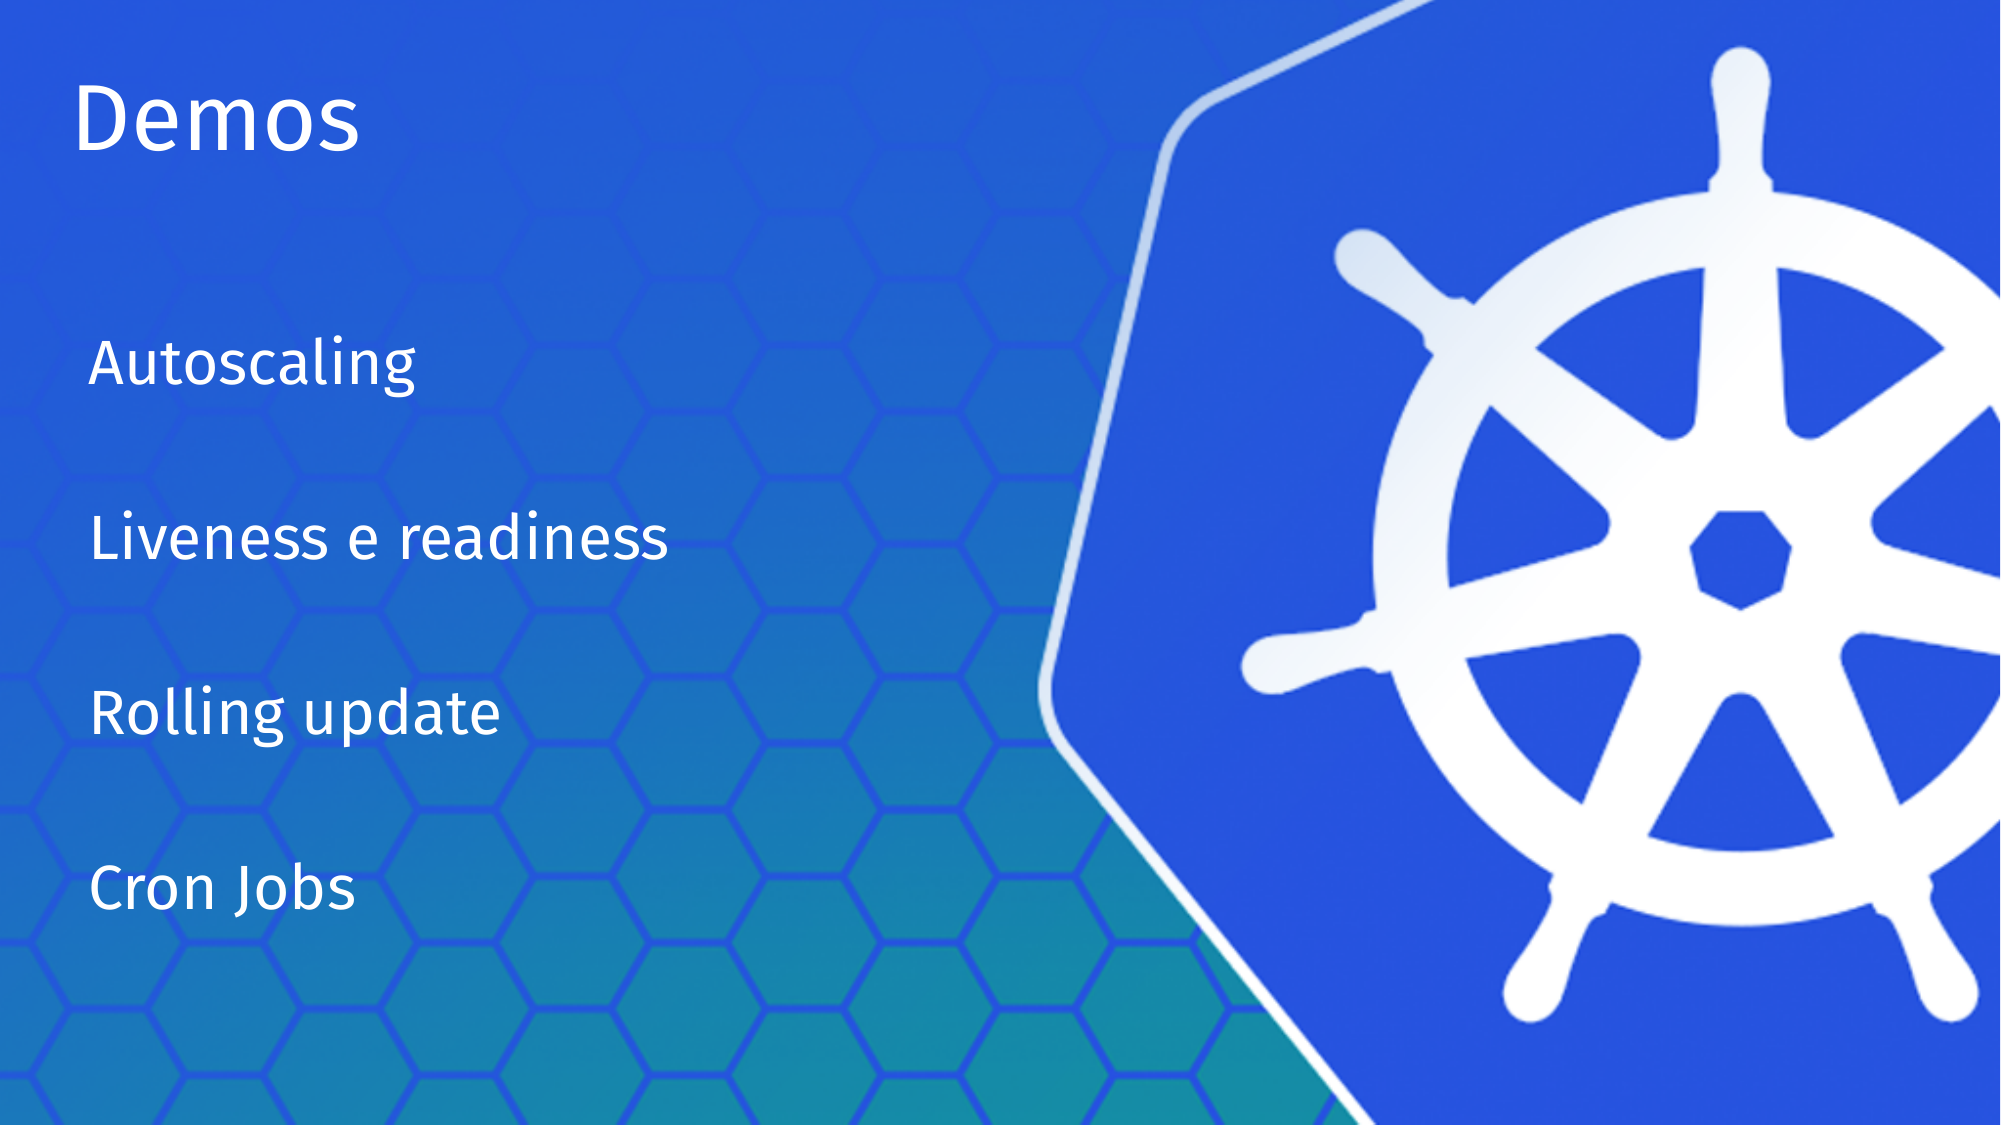

Demos
Autoscaling

Liveness e readiness

Rolling update

Cron Jobs